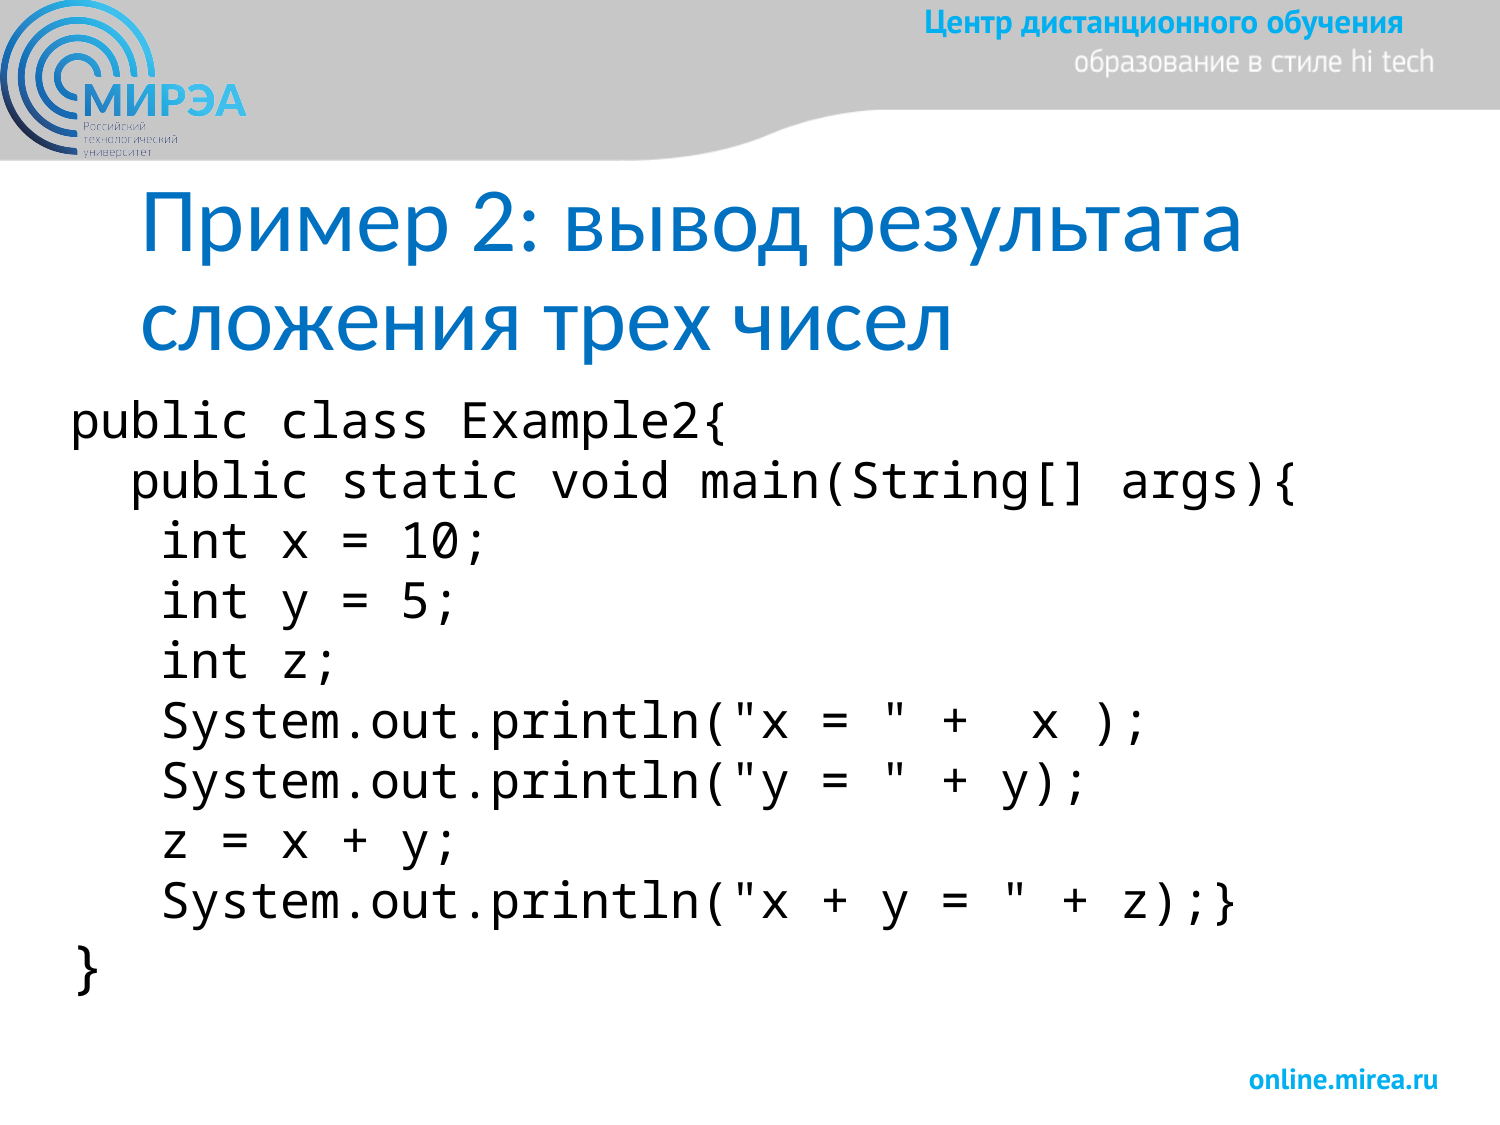

Пример 2: вывод результата сложения трех чисел
public class Example2{
  public static void main(String[] args){
   int x = 10;
   int y = 5;
   int z;
   System.out.println("x = " +  x );
   System.out.println("y = " + y);
   z = x + y;
   System.out.println("x + y = " + z);}
}